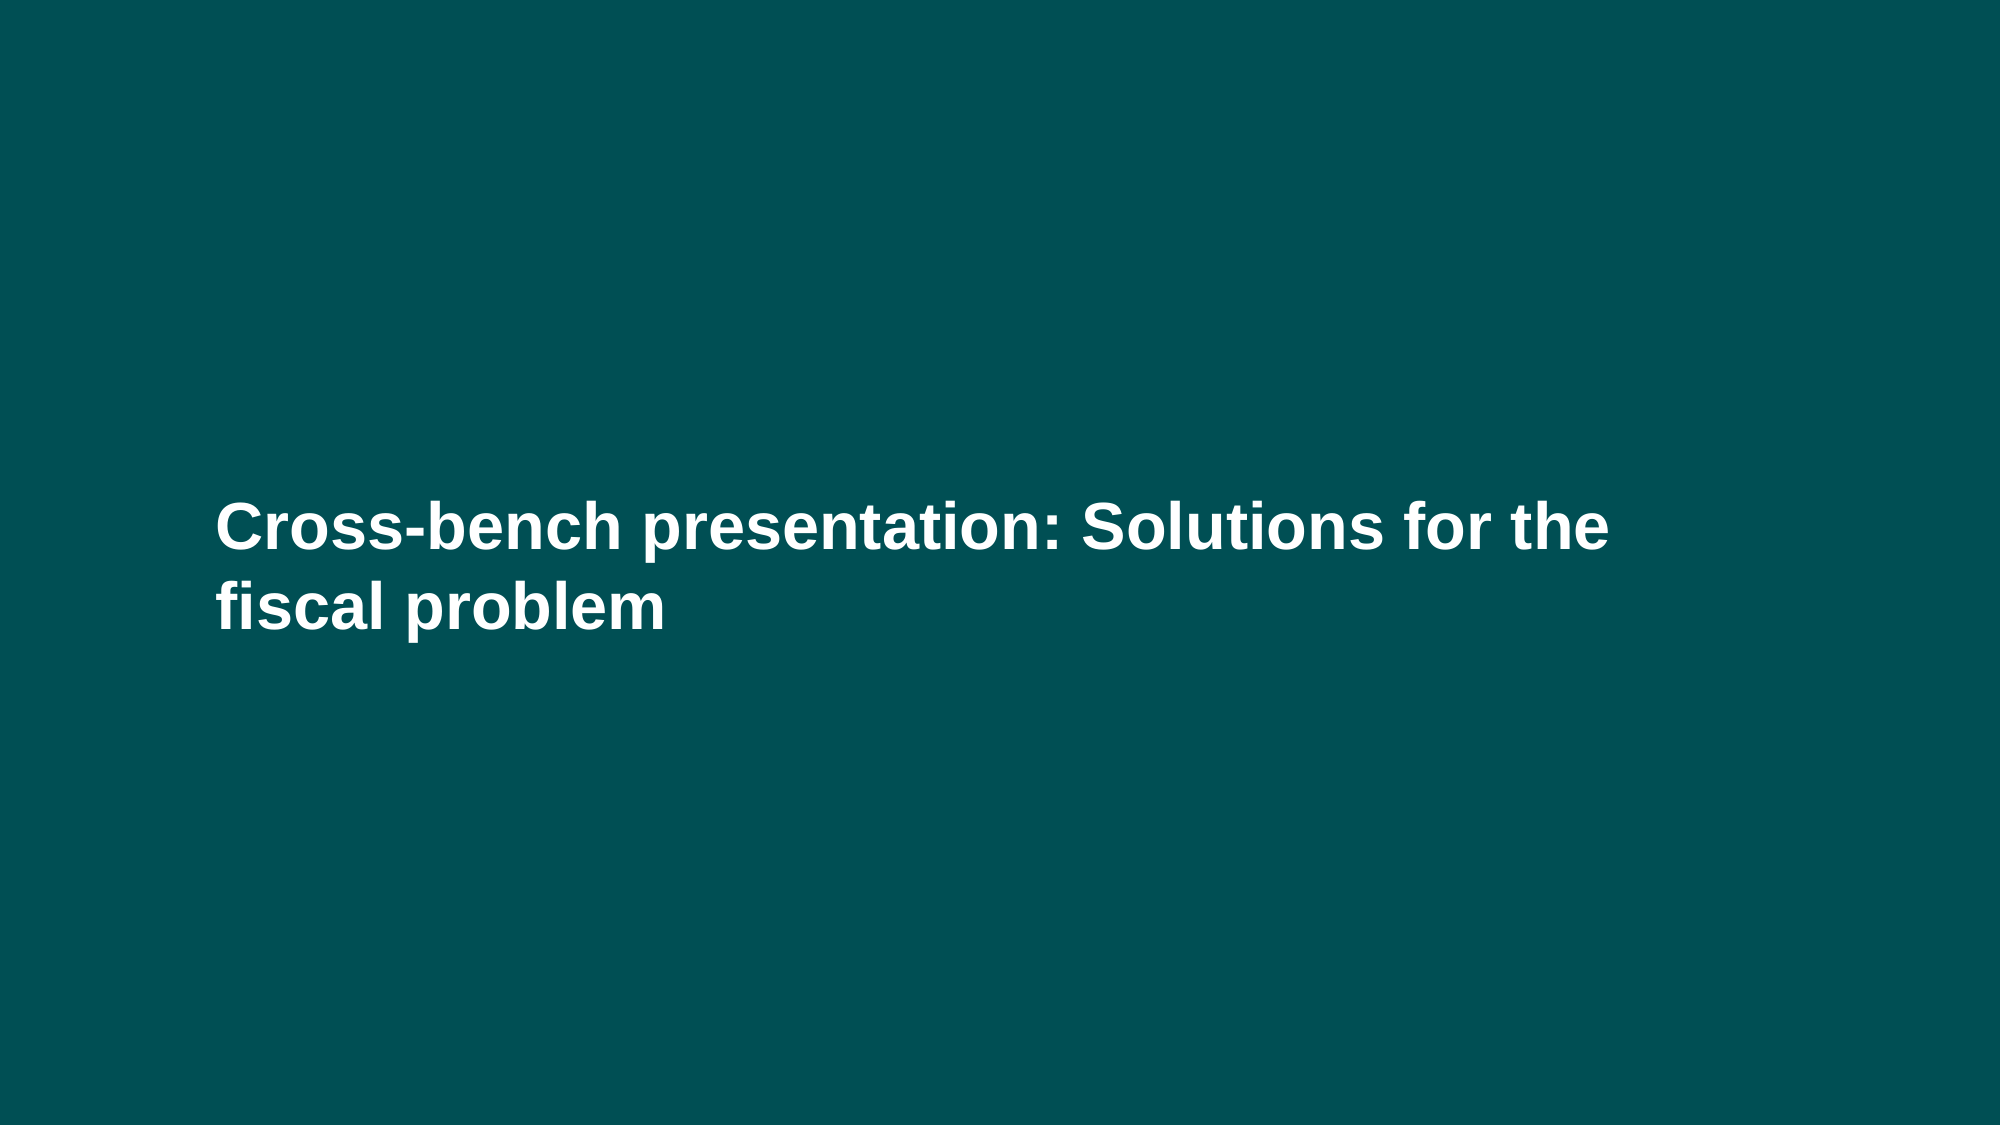

Cross-bench presentation: Solutions for the fiscal problem